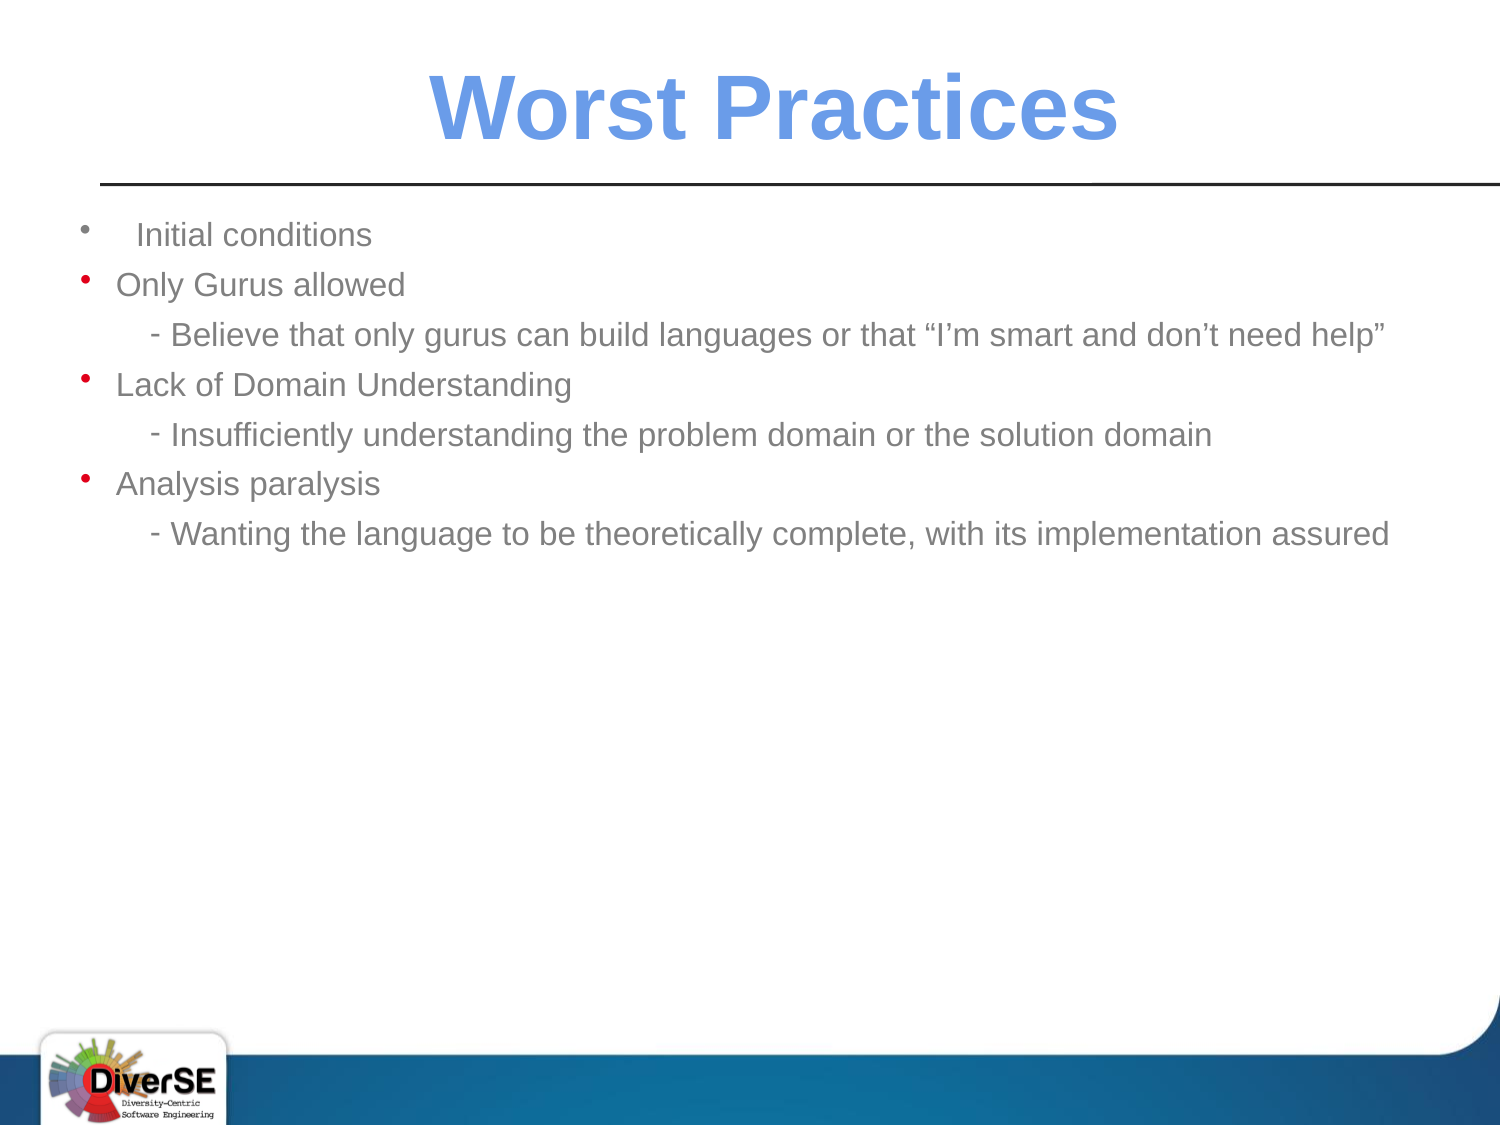

# Worst practices
Worst Practices
Initial conditions
Only Gurus allowed
Believe that only gurus can build languages or that “I’m smart and don’t need help”
Lack of Domain Understanding
Insufficiently understanding the problem domain or the solution domain
Analysis paralysis
Wanting the language to be theoretically complete, with its implementation assured